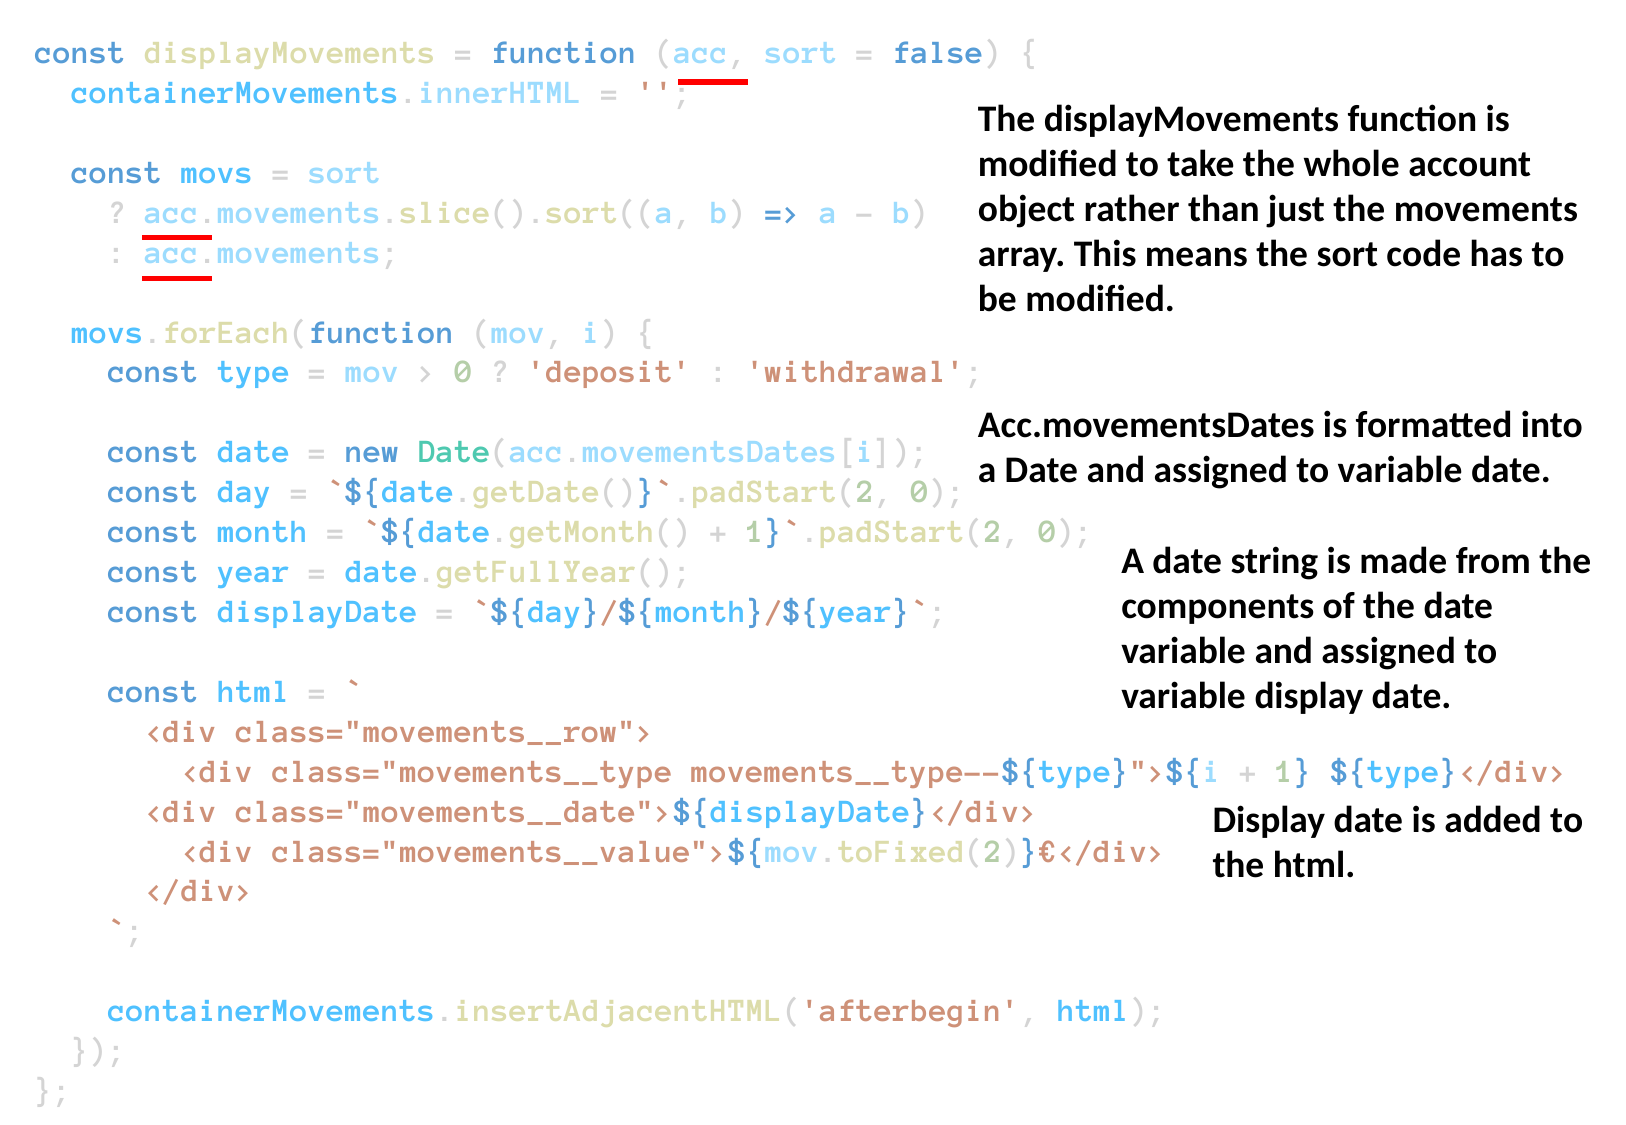

const displayMovements = function (acc, sort = false) {
  containerMovements.innerHTML = '';
  const movs = sort
    ? acc.movements.slice().sort((a, b) => a - b)
    : acc.movements;
  movs.forEach(function (mov, i) {
    const type = mov > 0 ? 'deposit' : 'withdrawal';
    const date = new Date(acc.movementsDates[i]);
    const day = `${date.getDate()}`.padStart(2, 0);
    const month = `${date.getMonth() + 1}`.padStart(2, 0);
    const year = date.getFullYear();
    const displayDate = `${day}/${month}/${year}`;
    const html = `
      <div class="movements__row">
        <div class="movements__type movements__type--${type}">${i + 1} ${type}</div>
      <div class="movements__date">${displayDate}</div>
        <div class="movements__value">${mov.toFixed(2)}€</div>
      </div>
    `;
    containerMovements.insertAdjacentHTML('afterbegin', html);
  });
};
The displayMovements function is modified to take the whole account object rather than just the movements array. This means the sort code has to be modified.
Acc.movementsDates is formatted into a Date and assigned to variable date.
A date string is made from the components of the date variable and assigned to variable display date.
Display date is added to the html.